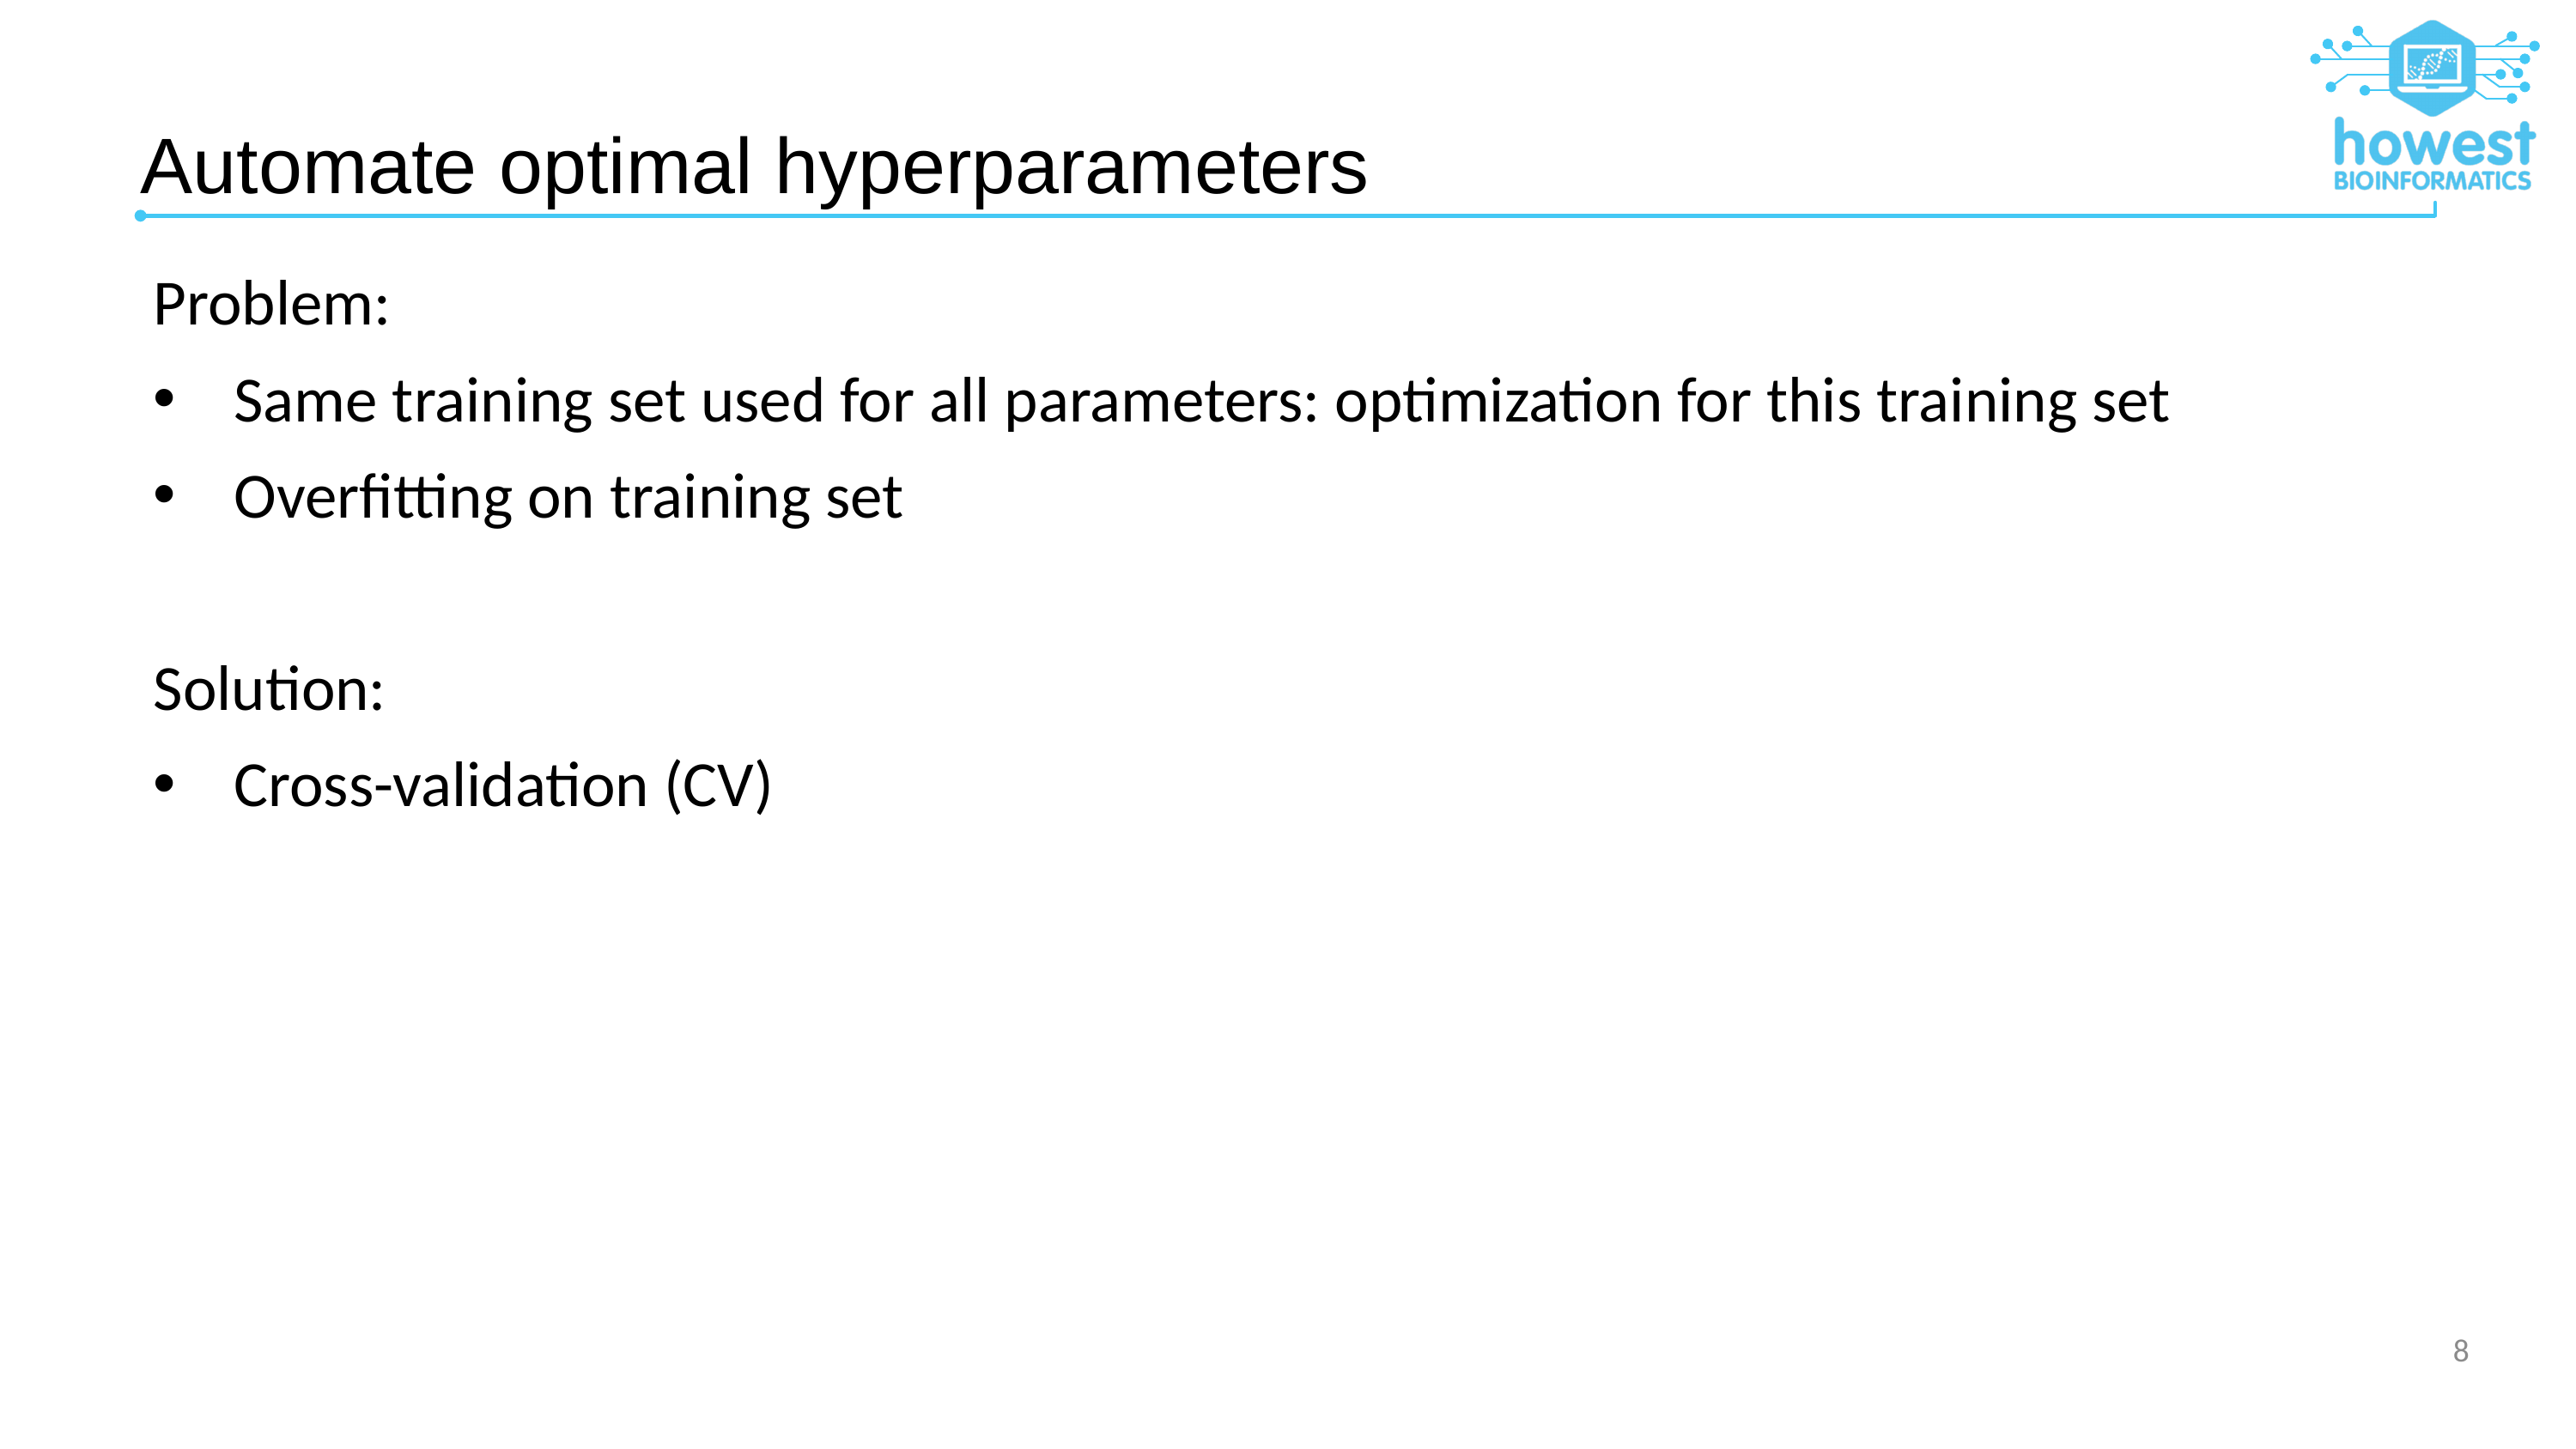

# Automate optimal hyperparameters
Problem:
Same training set used for all parameters: optimization for this training set
Overfitting on training set

Solution:
Cross-validation (CV)

8